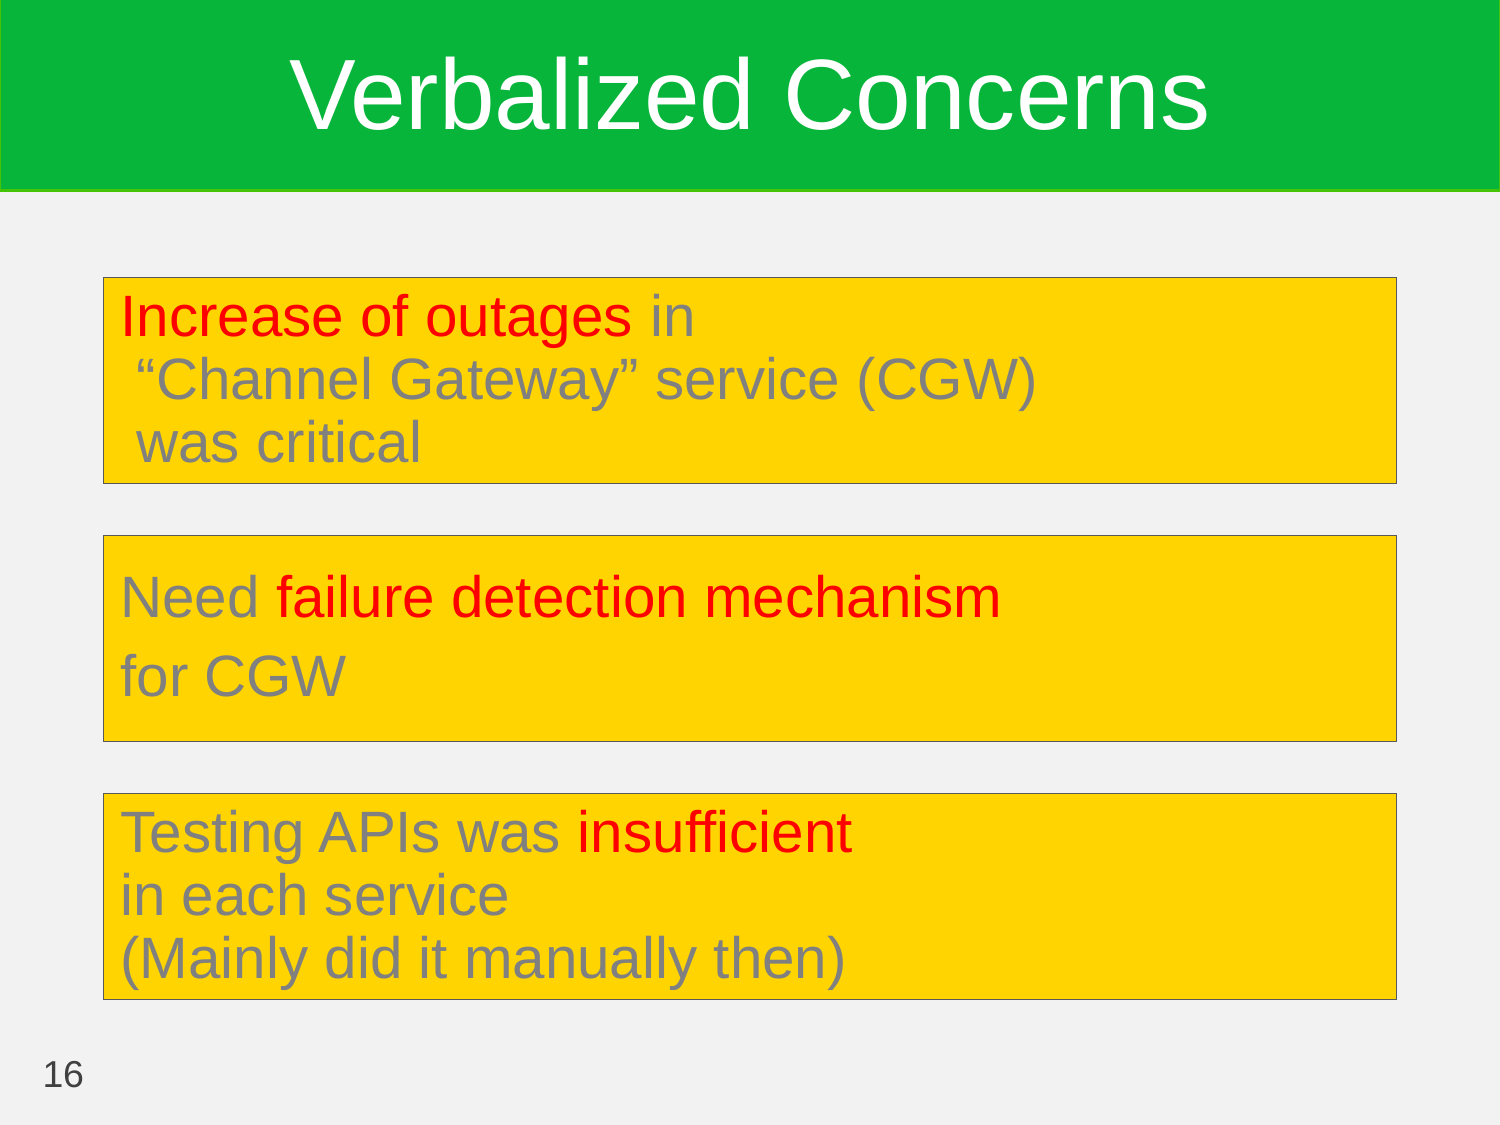

# Verbalized Concerns
Increase of outages in
 “Channel Gateway” service (CGW)
 was critical
Need failure detection mechanism
for CGW
Testing APIs was insufficient
in each service
(Mainly did it manually then)
16